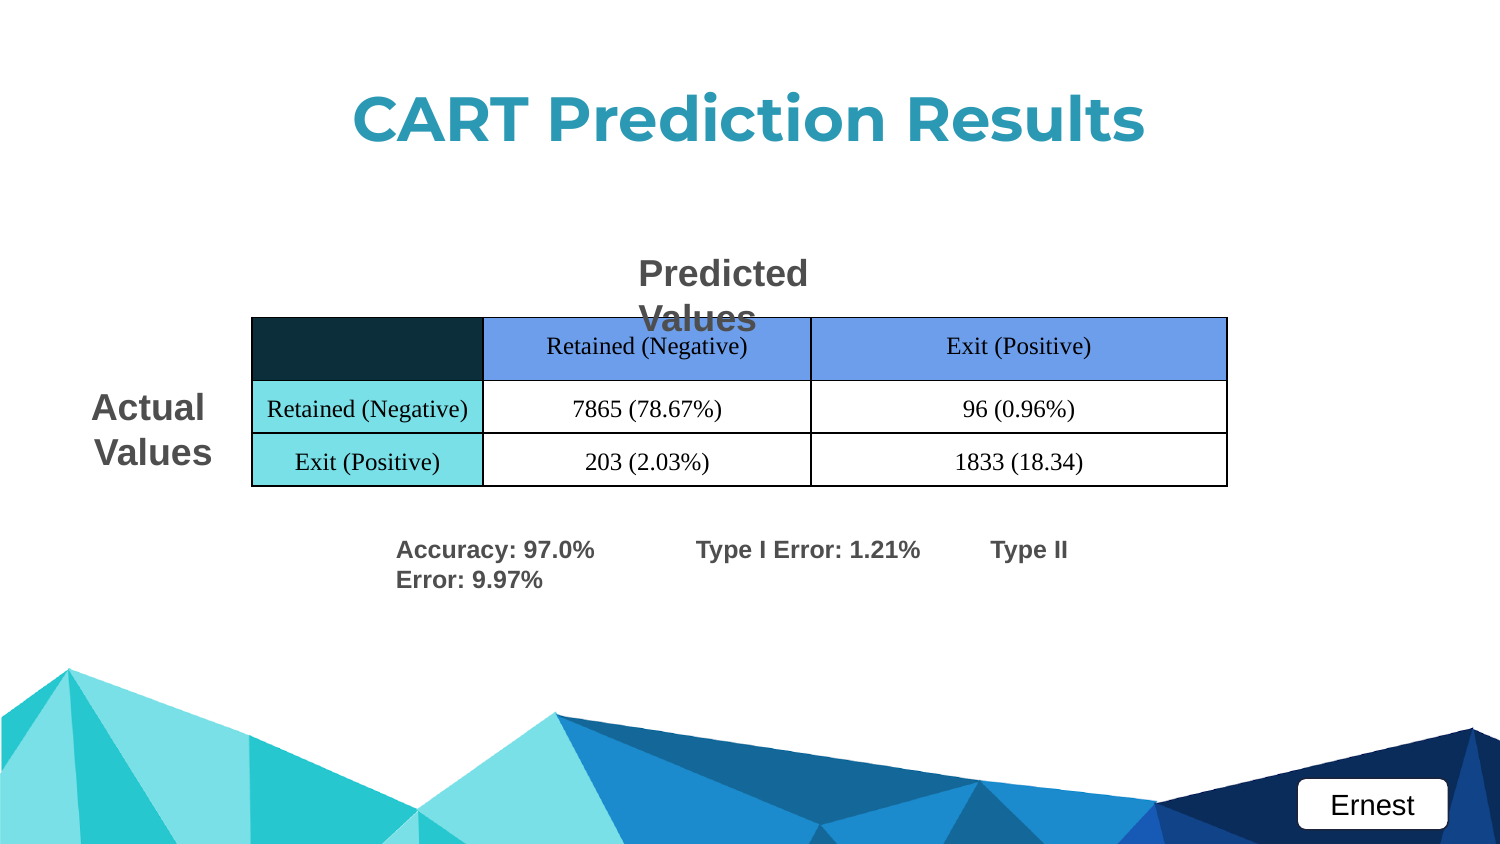

CART Prediction Results
Predicted Values
|  | Retained (Negative) | Exit (Positive) |
| --- | --- | --- |
| Retained (Negative) | 7865 (78.67%) | 96 (0.96%) |
| Exit (Positive) | 203 (2.03%) | 1833 (18.34) |
Actual
Values
Accuracy: 97.0%	Type I Error: 1.21%          Type II Error: 9.97%
Ernest